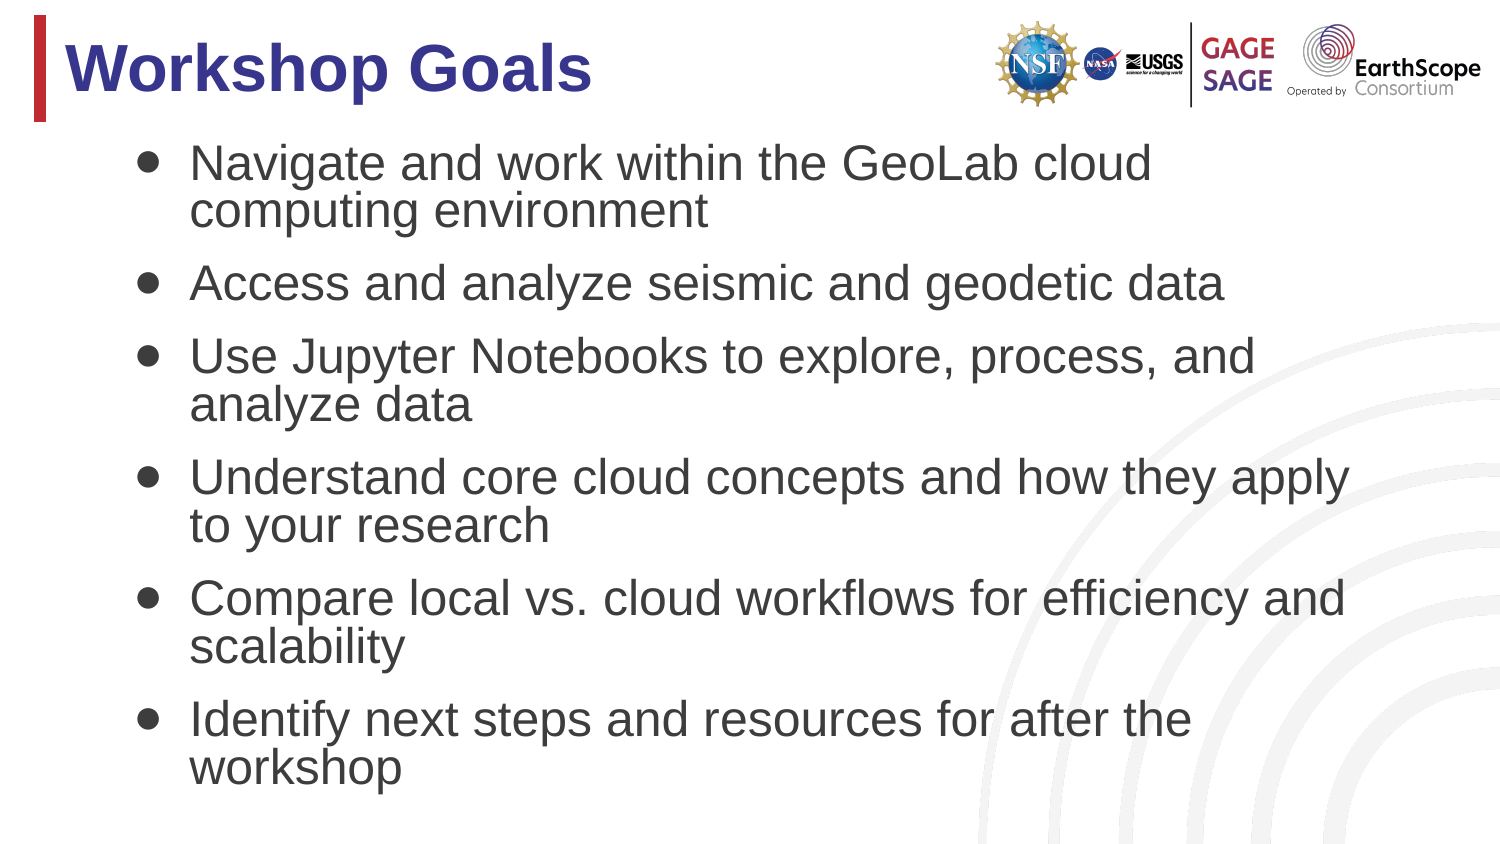

# Workshop Goals
Navigate and work within the GeoLab cloud computing environment
Access and analyze seismic and geodetic data
Use Jupyter Notebooks to explore, process, and analyze data
Understand core cloud concepts and how they apply to your research
Compare local vs. cloud workflows for efficiency and scalability
Identify next steps and resources for after the workshop